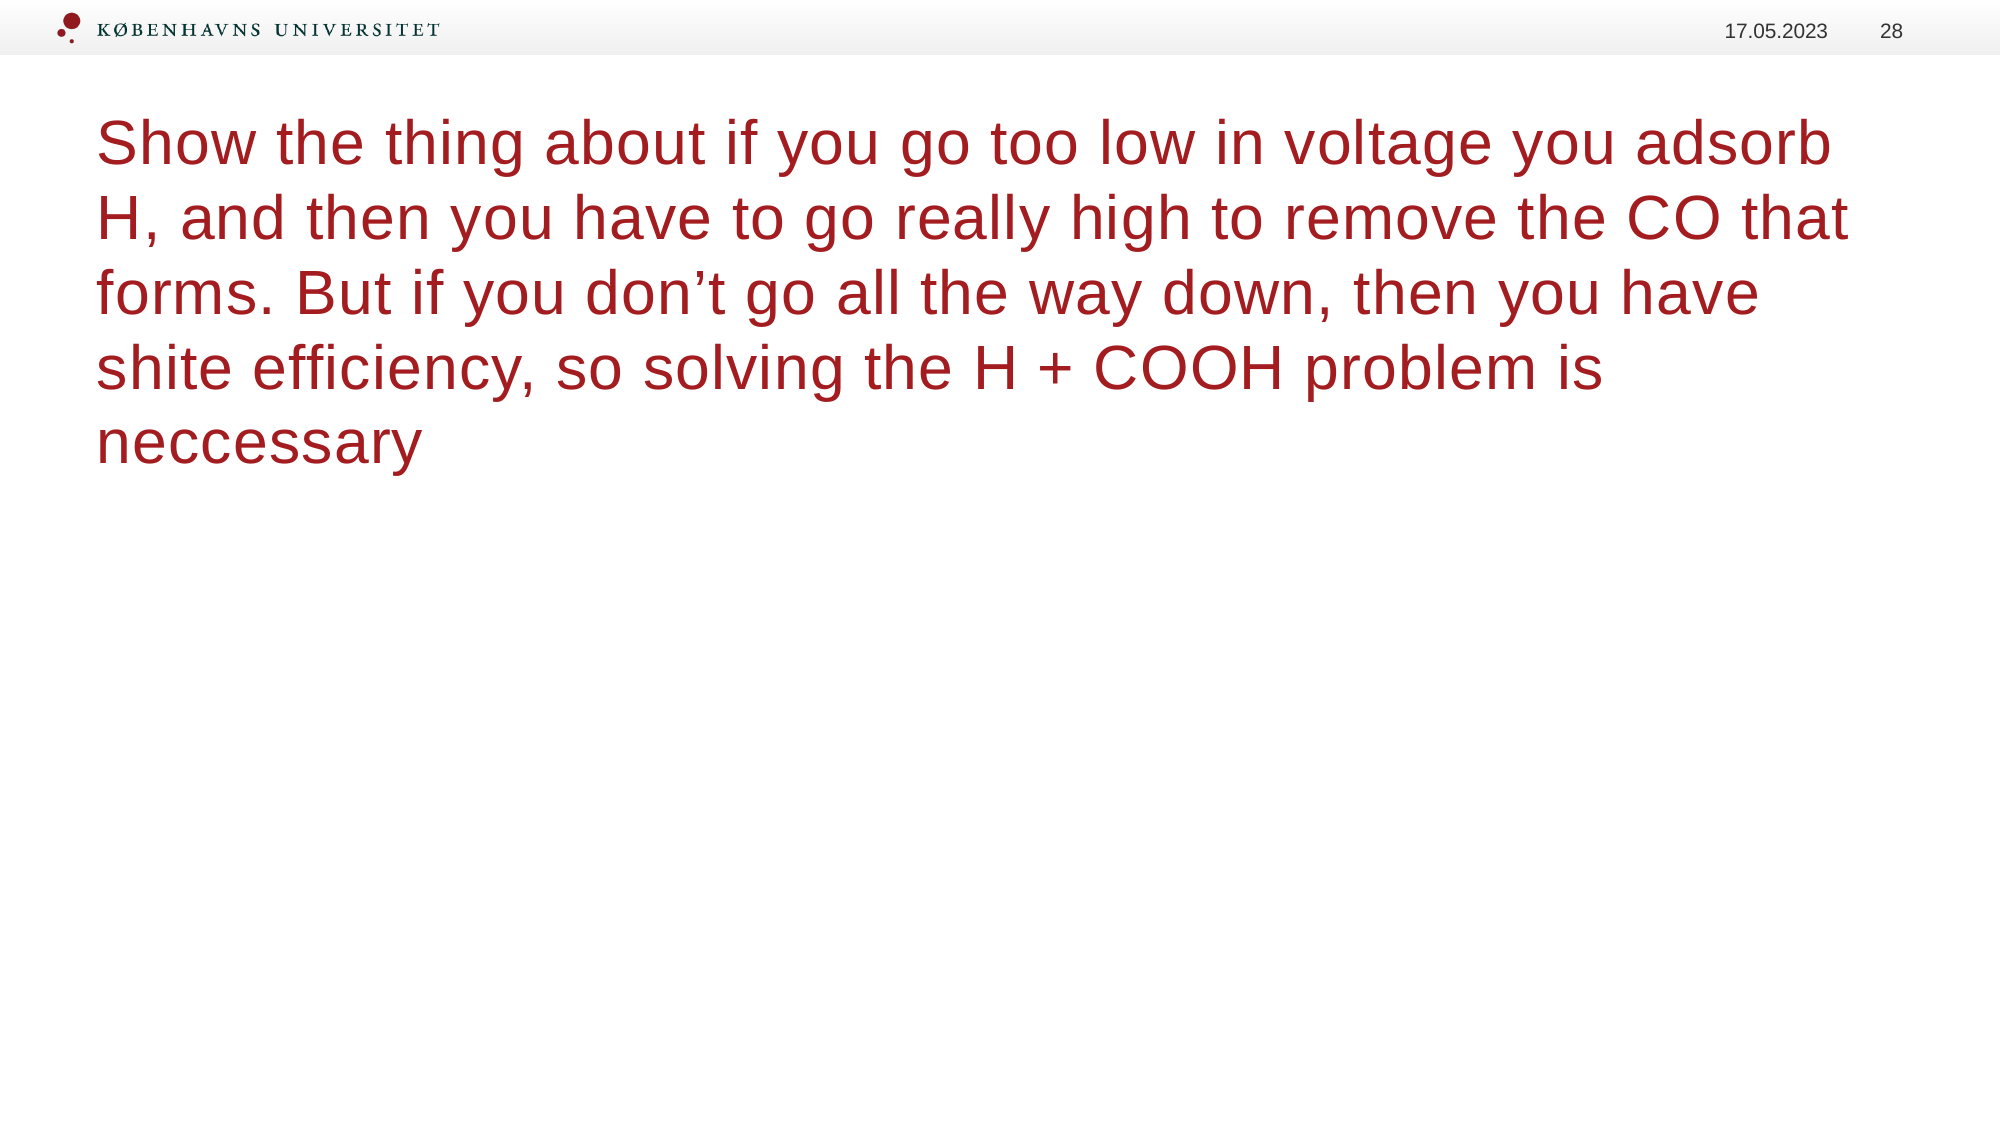

17.05.2023
28
# Show the thing about if you go too low in voltage you adsorb H, and then you have to go really high to remove the CO that forms. But if you don’t go all the way down, then you have shite efficiency, so solving the H + COOH problem is neccessary